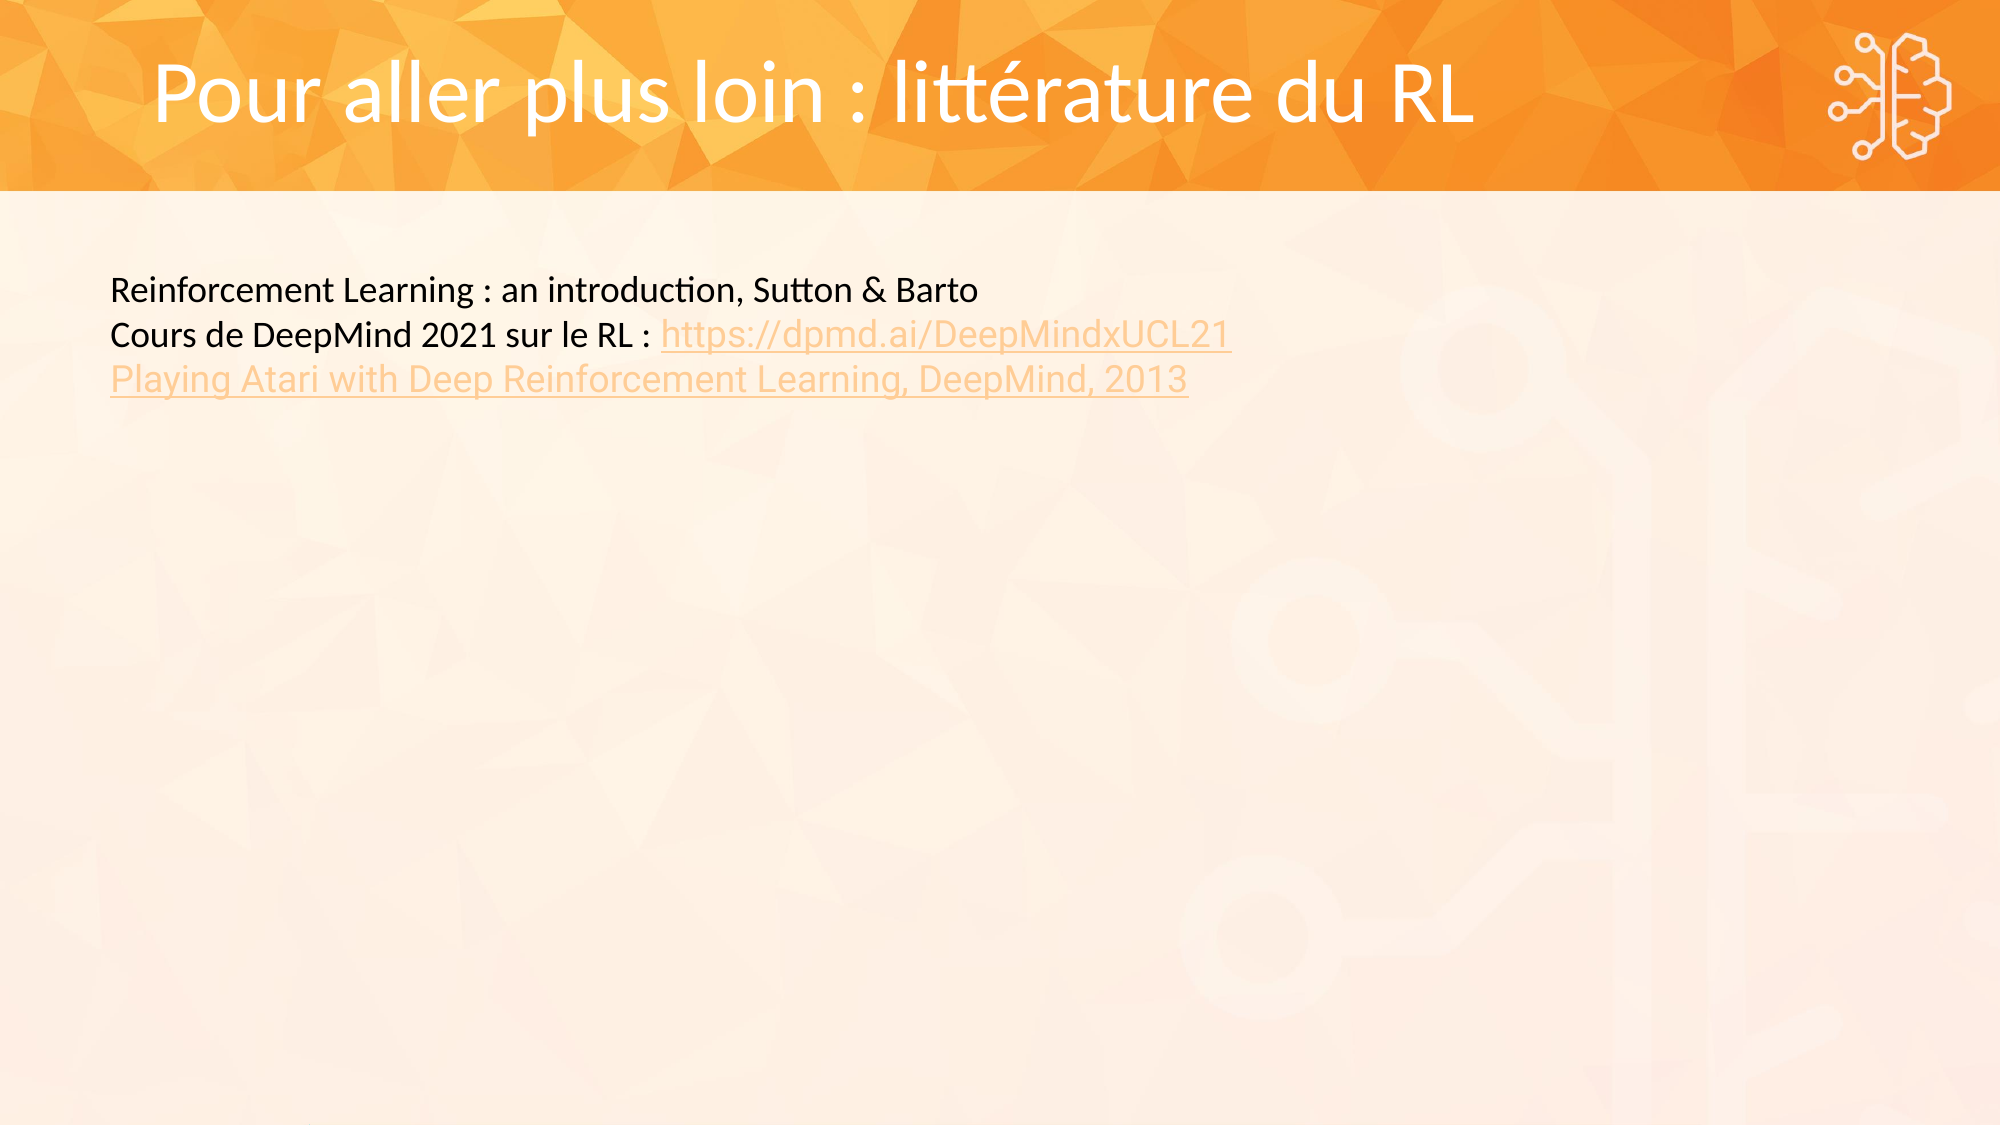

Pour aller plus loin : littérature du RL
Reinforcement Learning : an introduction, Sutton & Barto
Cours de DeepMind 2021 sur le RL : https://dpmd.ai/DeepMindxUCL21
Playing Atari with Deep Reinforcement Learning, DeepMind, 2013
#